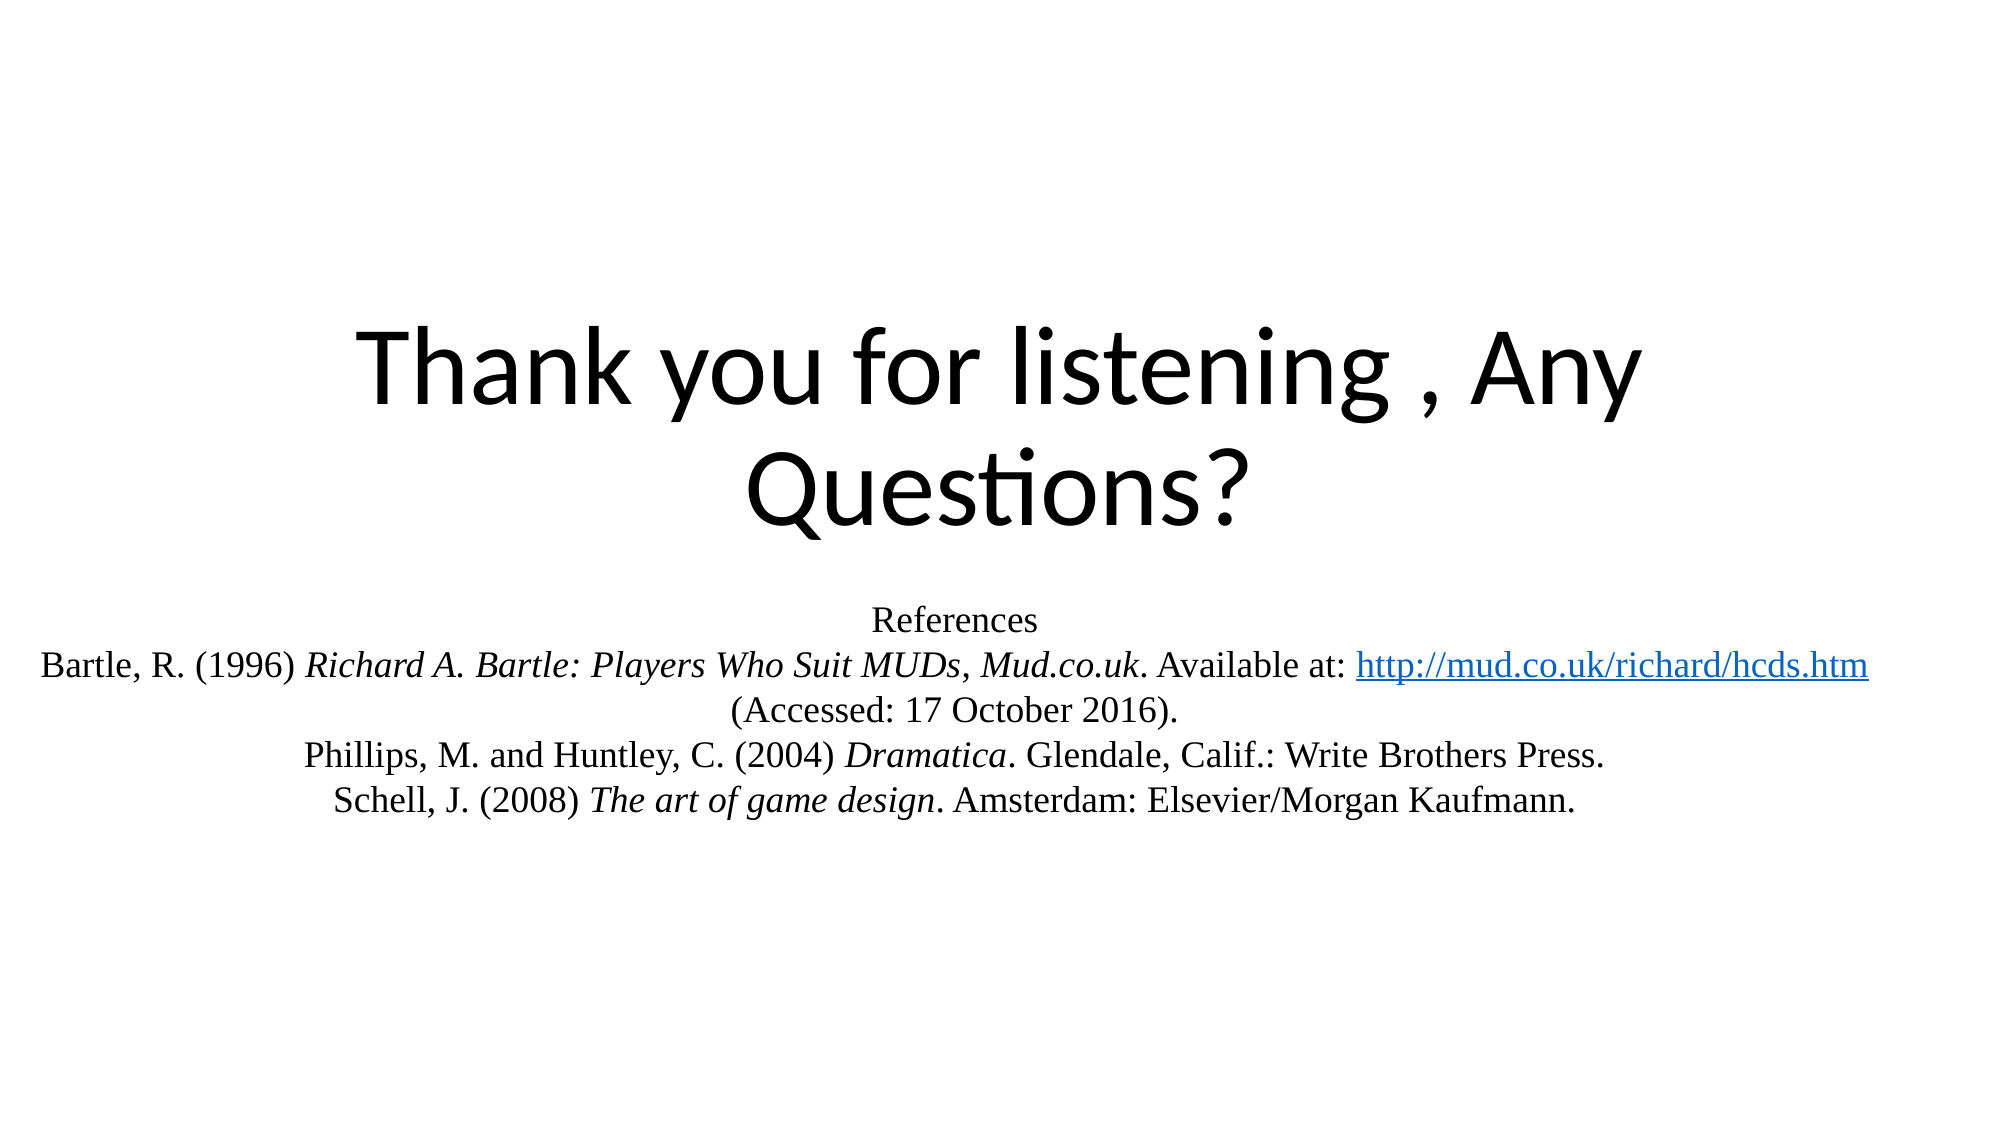

Thank you for listening , Any Questions?
References
Bartle, R. (1996) Richard A. Bartle: Players Who Suit MUDs, Mud.co.uk. Available at: http://mud.co.uk/richard/hcds.htm (Accessed: 17 October 2016).
Phillips, M. and Huntley, C. (2004) Dramatica. Glendale, Calif.: Write Brothers Press.
Schell, J. (2008) The art of game design. Amsterdam: Elsevier/Morgan Kaufmann.